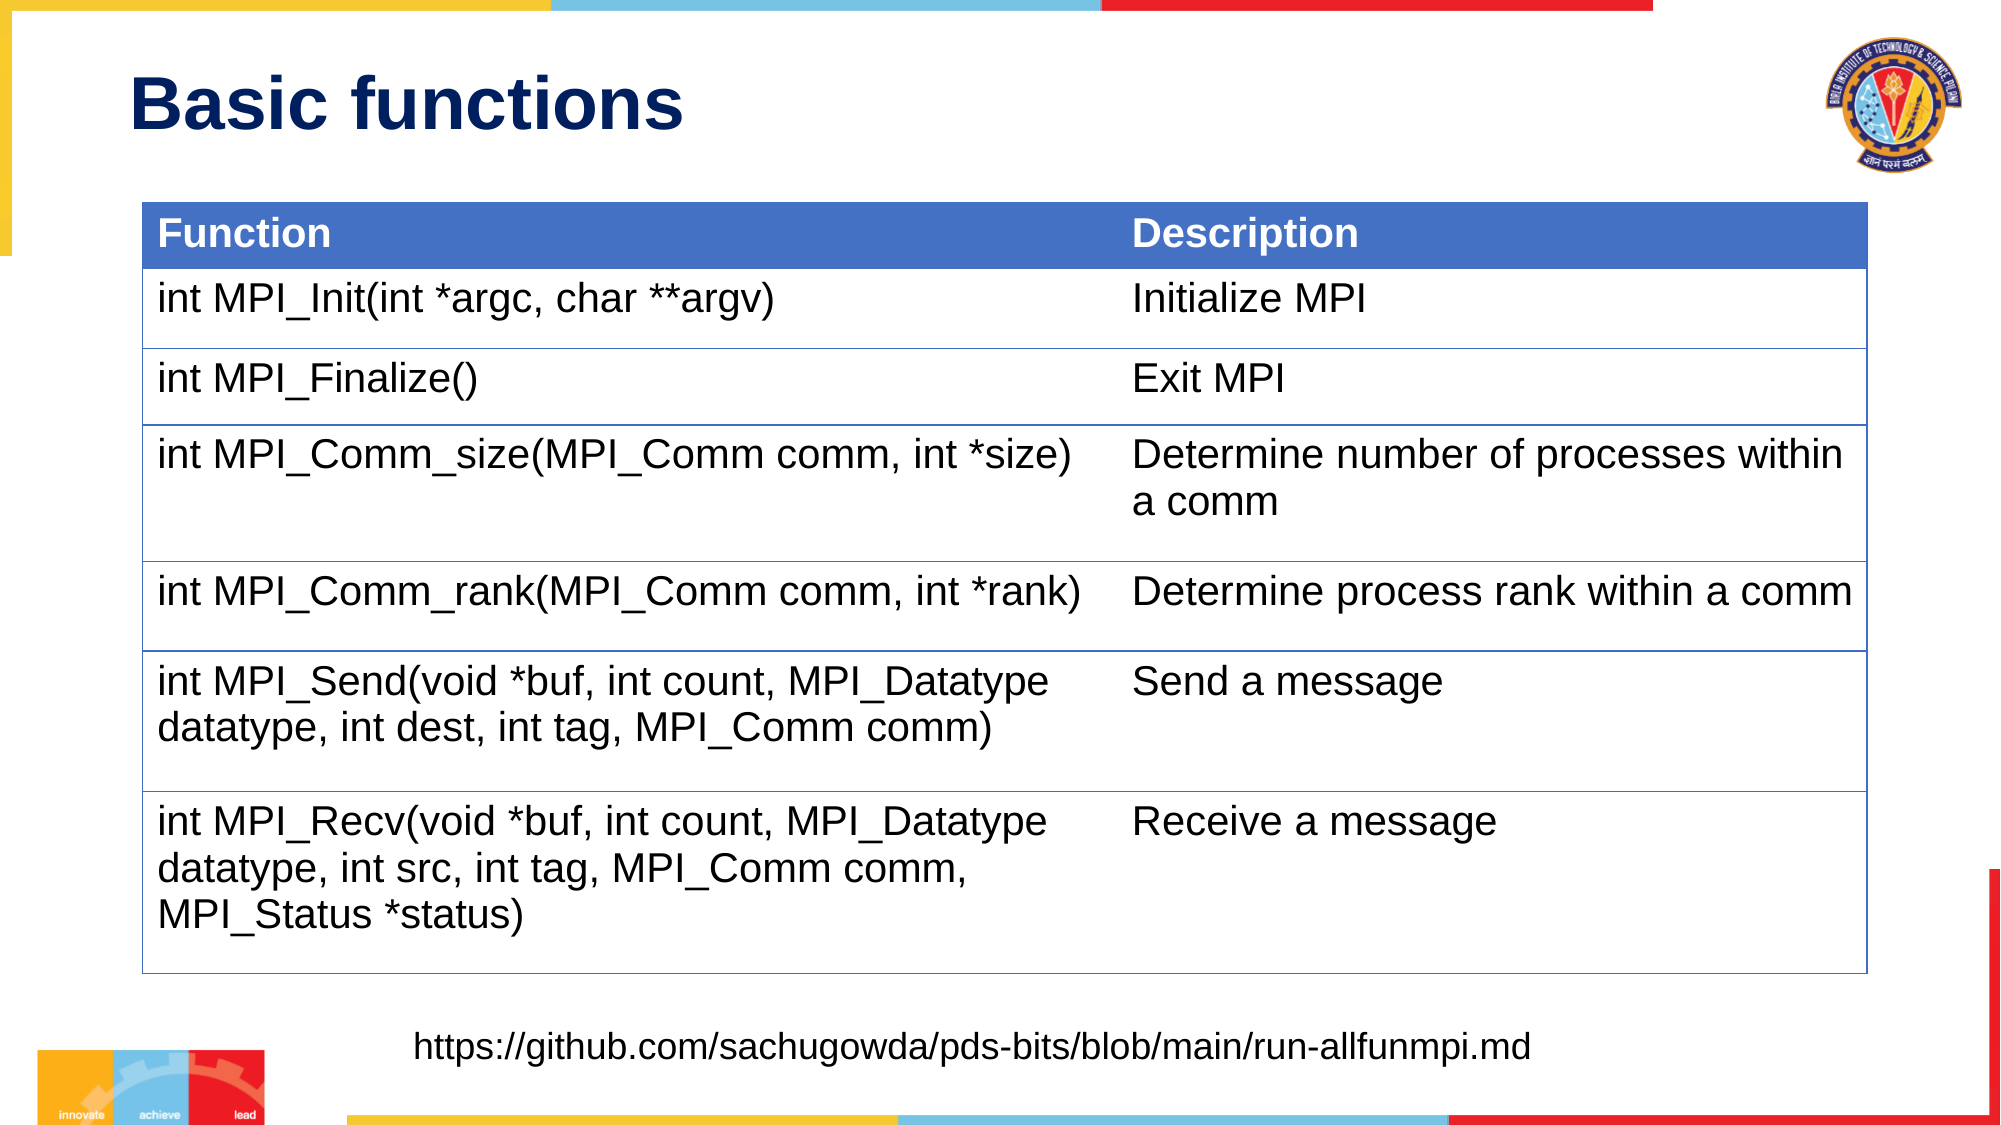

# Basic functions
| Function | Description |
| --- | --- |
| int MPI\_Init(int \*argc, char \*\*argv) | Initialize MPI |
| int MPI\_Finalize() | Exit MPI |
| int MPI\_Comm\_size(MPI\_Comm comm, int \*size) | Determine number of processes within a comm |
| int MPI\_Comm\_rank(MPI\_Comm comm, int \*rank) | Determine process rank within a comm |
| int MPI\_Send(void \*buf, int count, MPI\_Datatype datatype, int dest, int tag, MPI\_Comm comm) | Send a message |
| int MPI\_Recv(void \*buf, int count, MPI\_Datatype datatype, int src, int tag, MPI\_Comm comm, MPI\_Status \*status) | Receive a message |
https://github.com/sachugowda/pds-bits/blob/main/run-allfunmpi.md